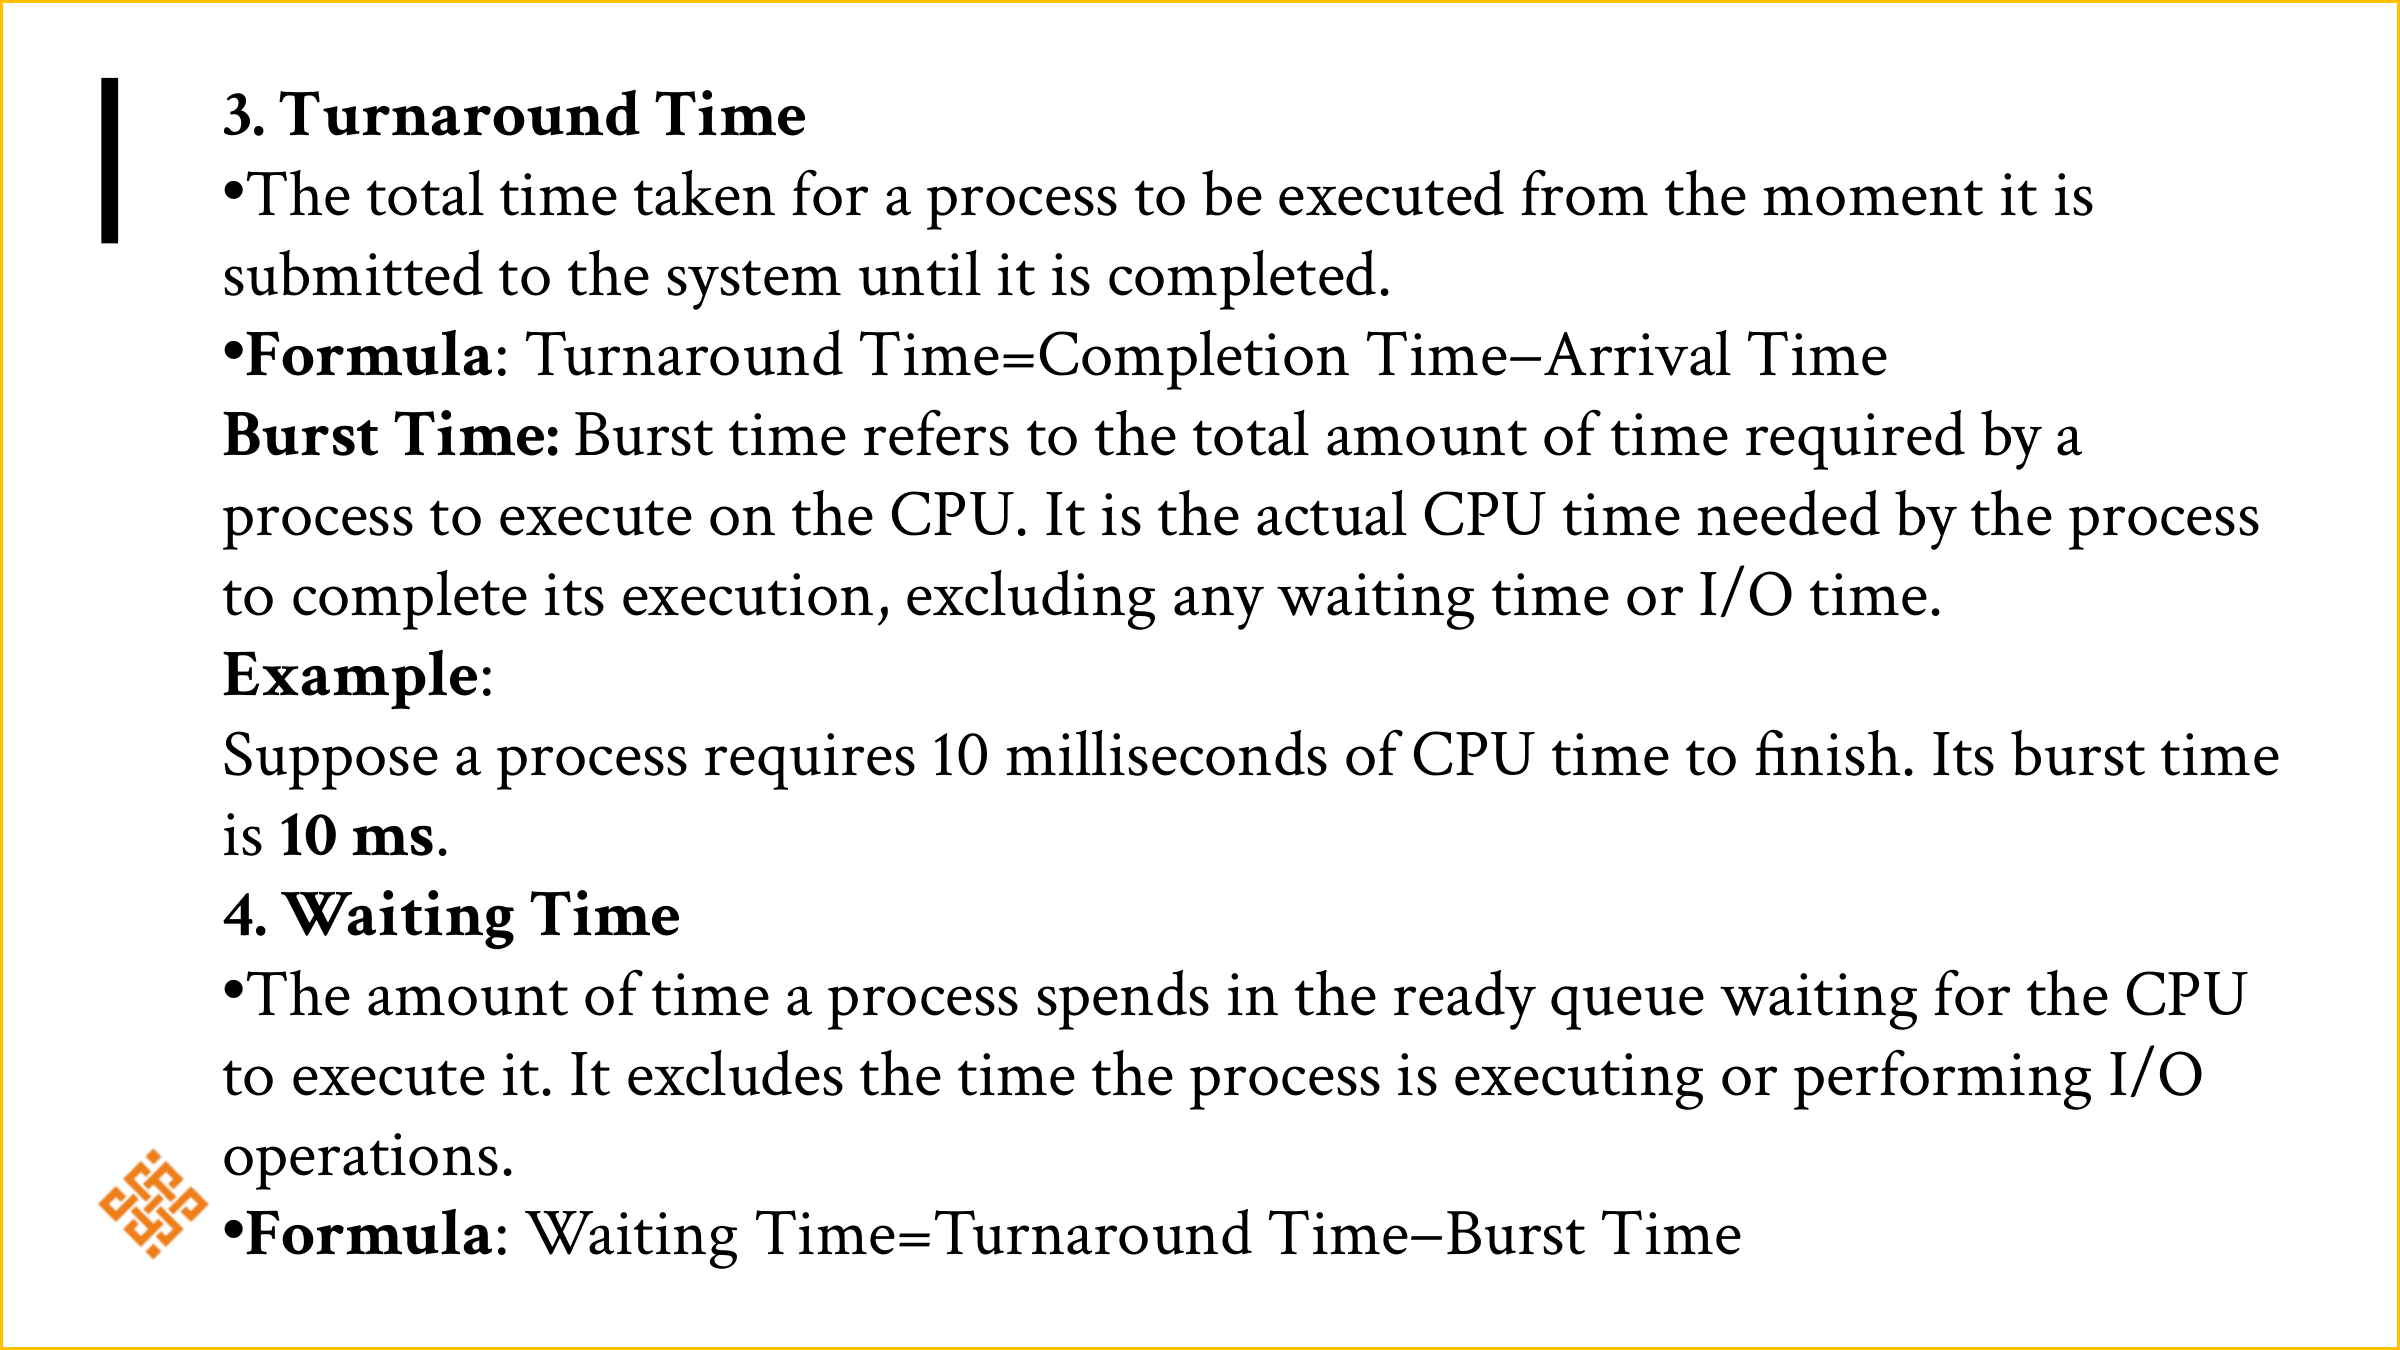

3. Turnaround Time
The total time taken for a process to be executed from the moment it is submitted to the system until it is completed.
Formula: Turnaround Time=Completion Time−Arrival Time
Burst Time: Burst time refers to the total amount of time required by a process to execute on the CPU. It is the actual CPU time needed by the process to complete its execution, excluding any waiting time or I/O time.
Example:
Suppose a process requires 10 milliseconds of CPU time to finish. Its burst time is 10 ms.
4. Waiting Time
The amount of time a process spends in the ready queue waiting for the CPU to execute it. It excludes the time the process is executing or performing I/O operations.
Formula: Waiting Time=Turnaround Time−Burst Time